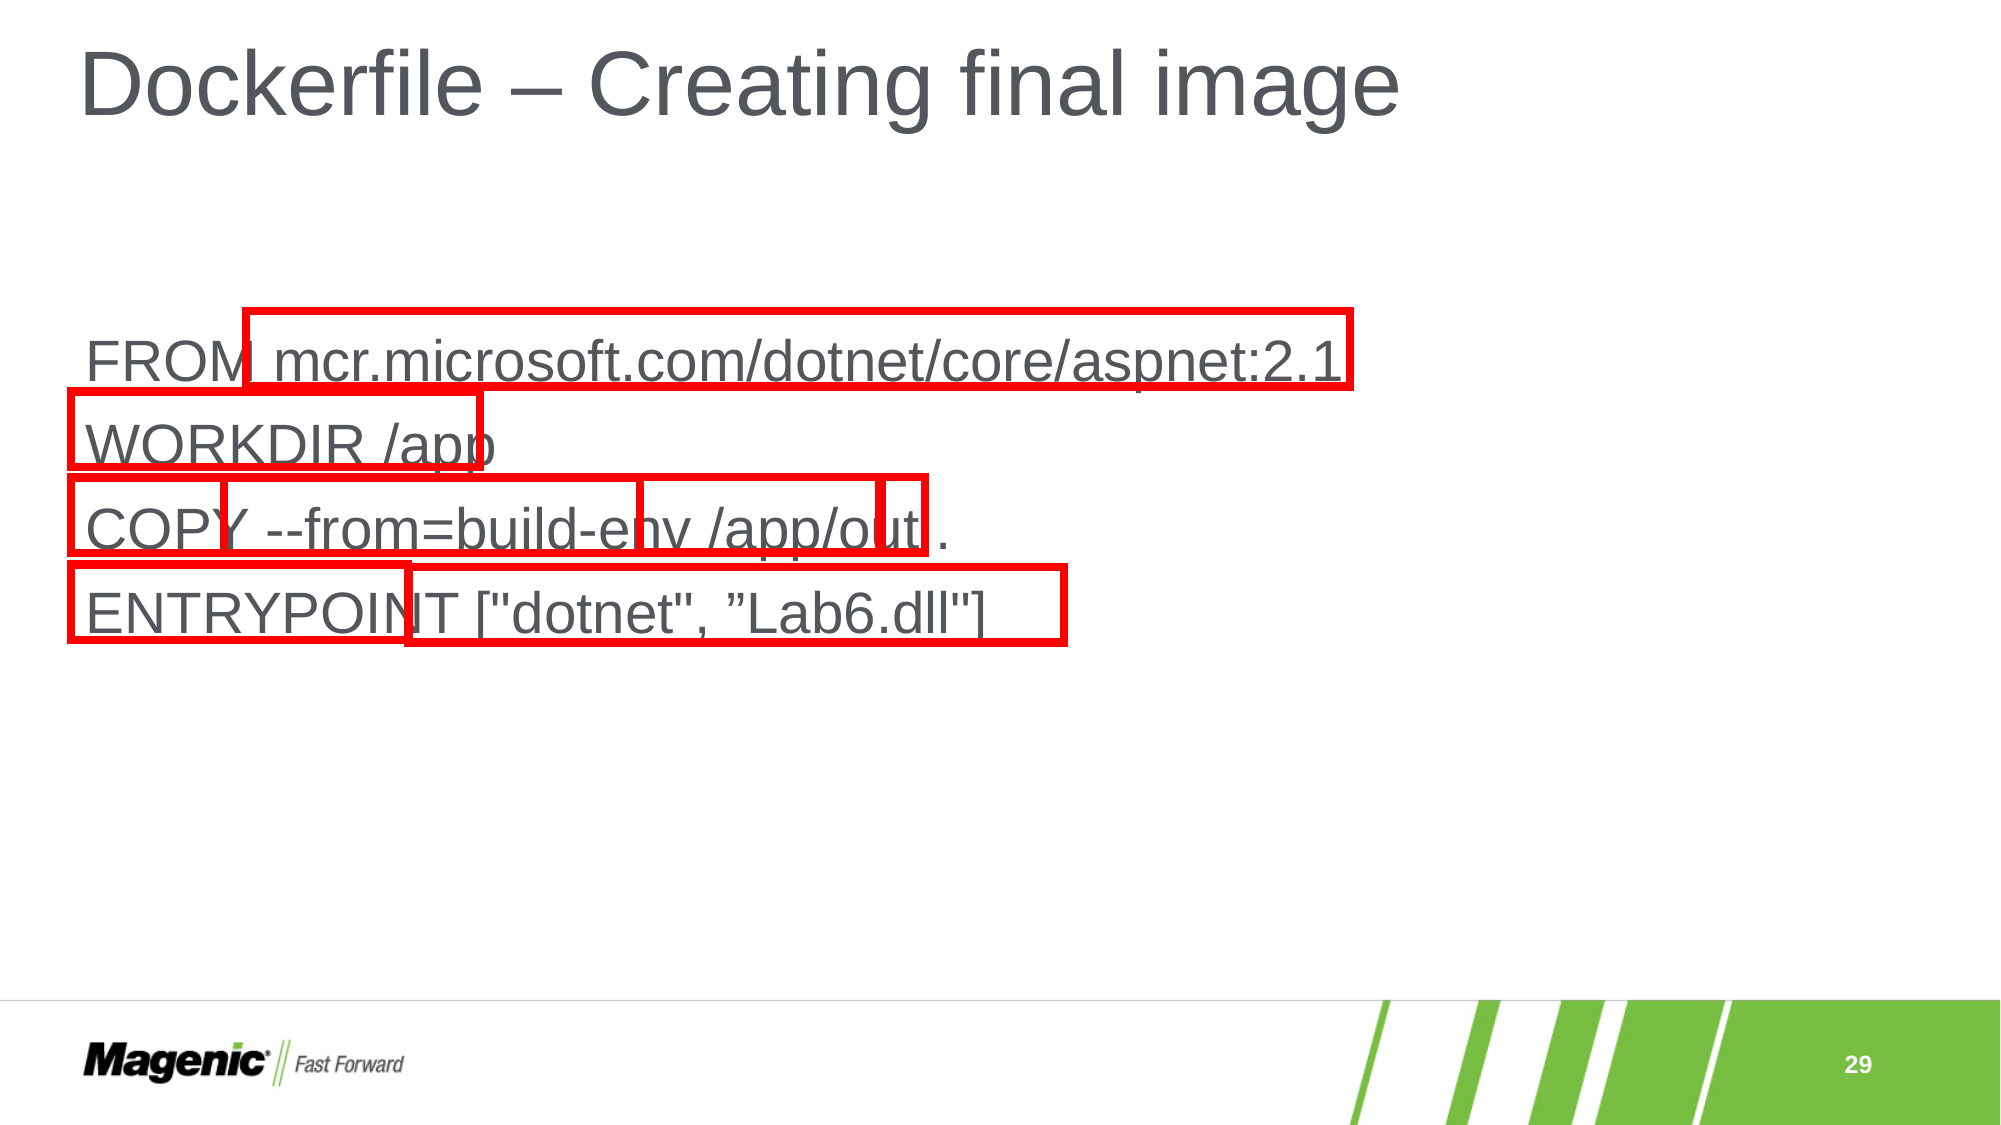

# Dockerfile – Creating final image

FROM mcr.microsoft.com/dotnet/core/aspnet:2.1
WORKDIR /app
COPY --from=build-env /app/out .
ENTRYPOINT ["dotnet", ”Lab6.dll"]